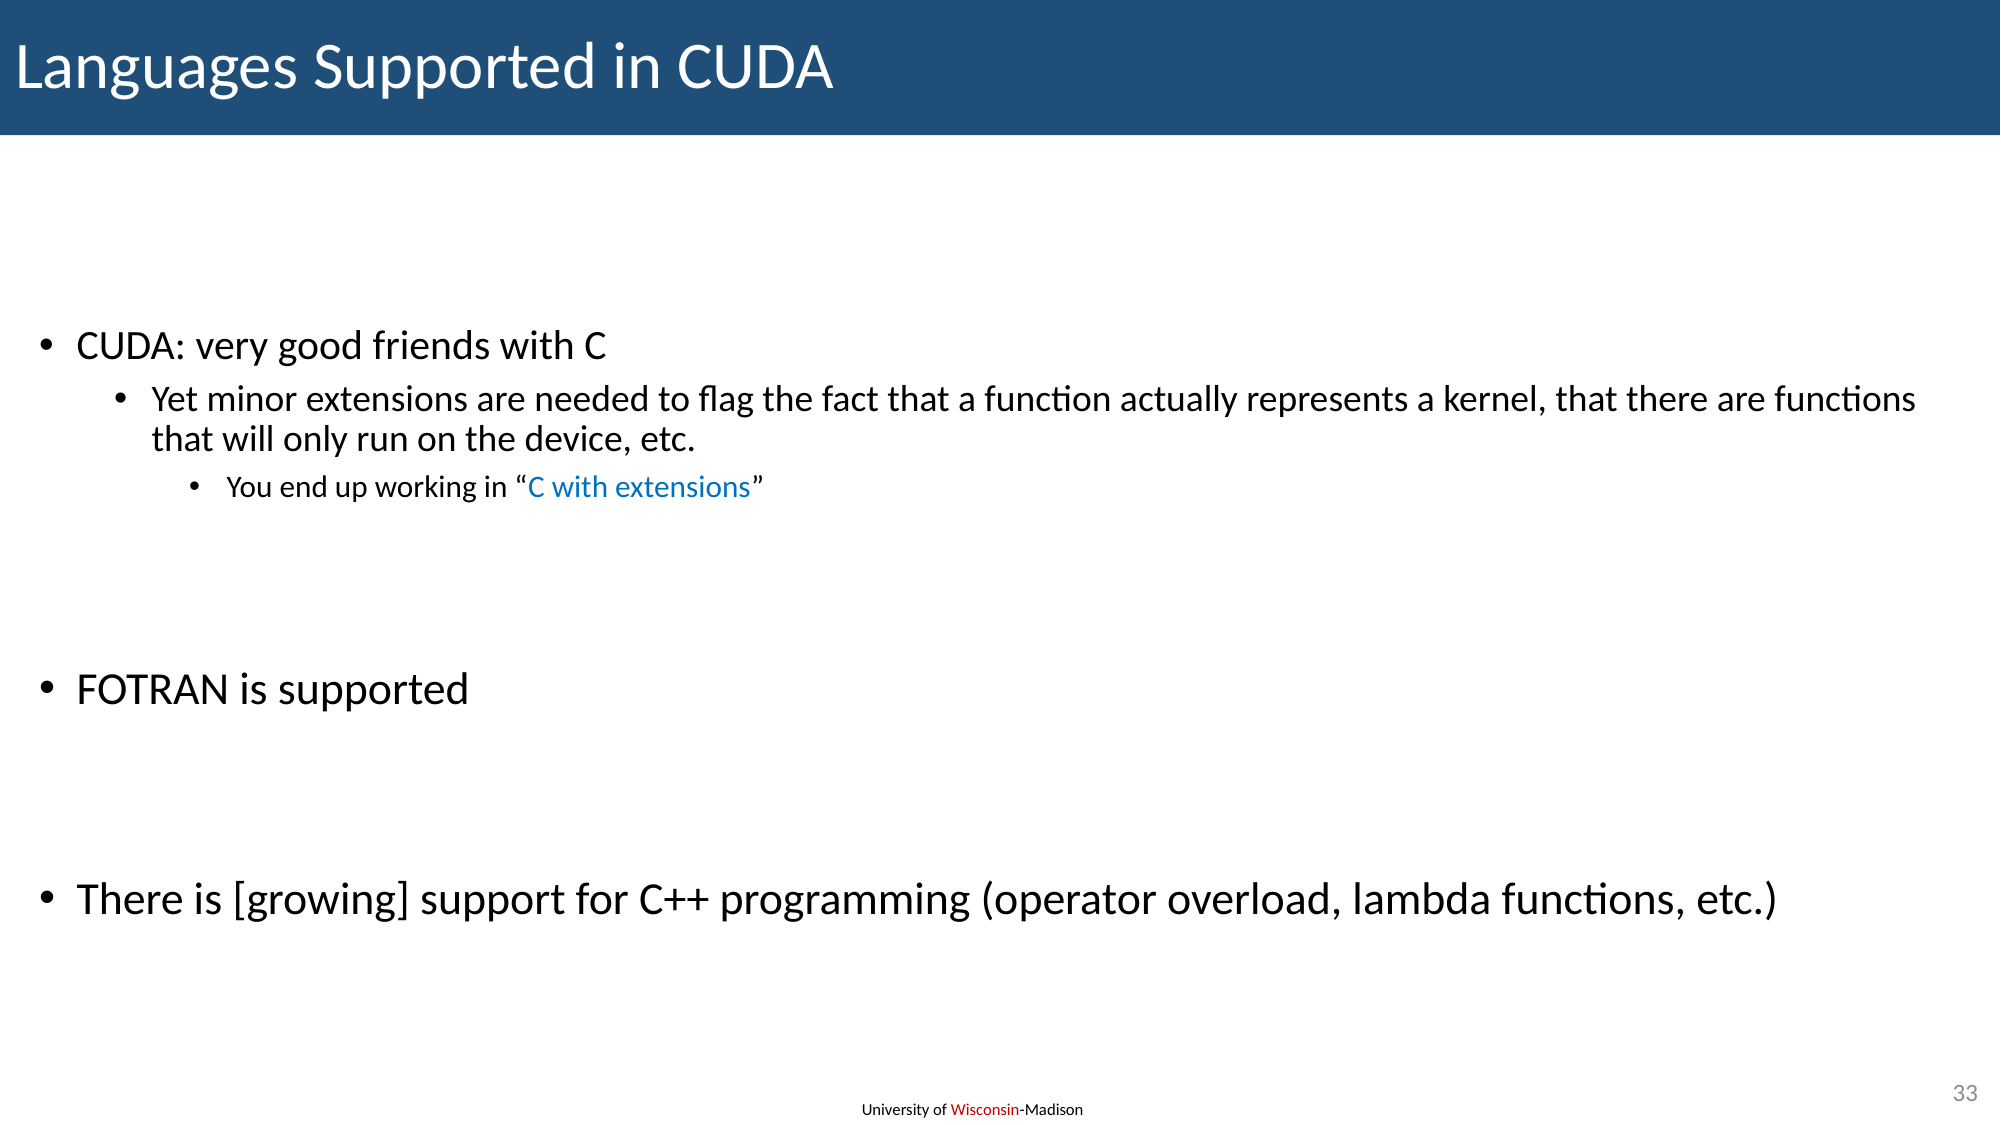

# Languages Supported in CUDA

CUDA: very good friends with C
Yet minor extensions are needed to flag the fact that a function actually represents a kernel, that there are functions that will only run on the device, etc.
You end up working in “C with extensions”

FOTRAN is supported

There is [growing] support for C++ programming (operator overload, lambda functions, etc.)
33